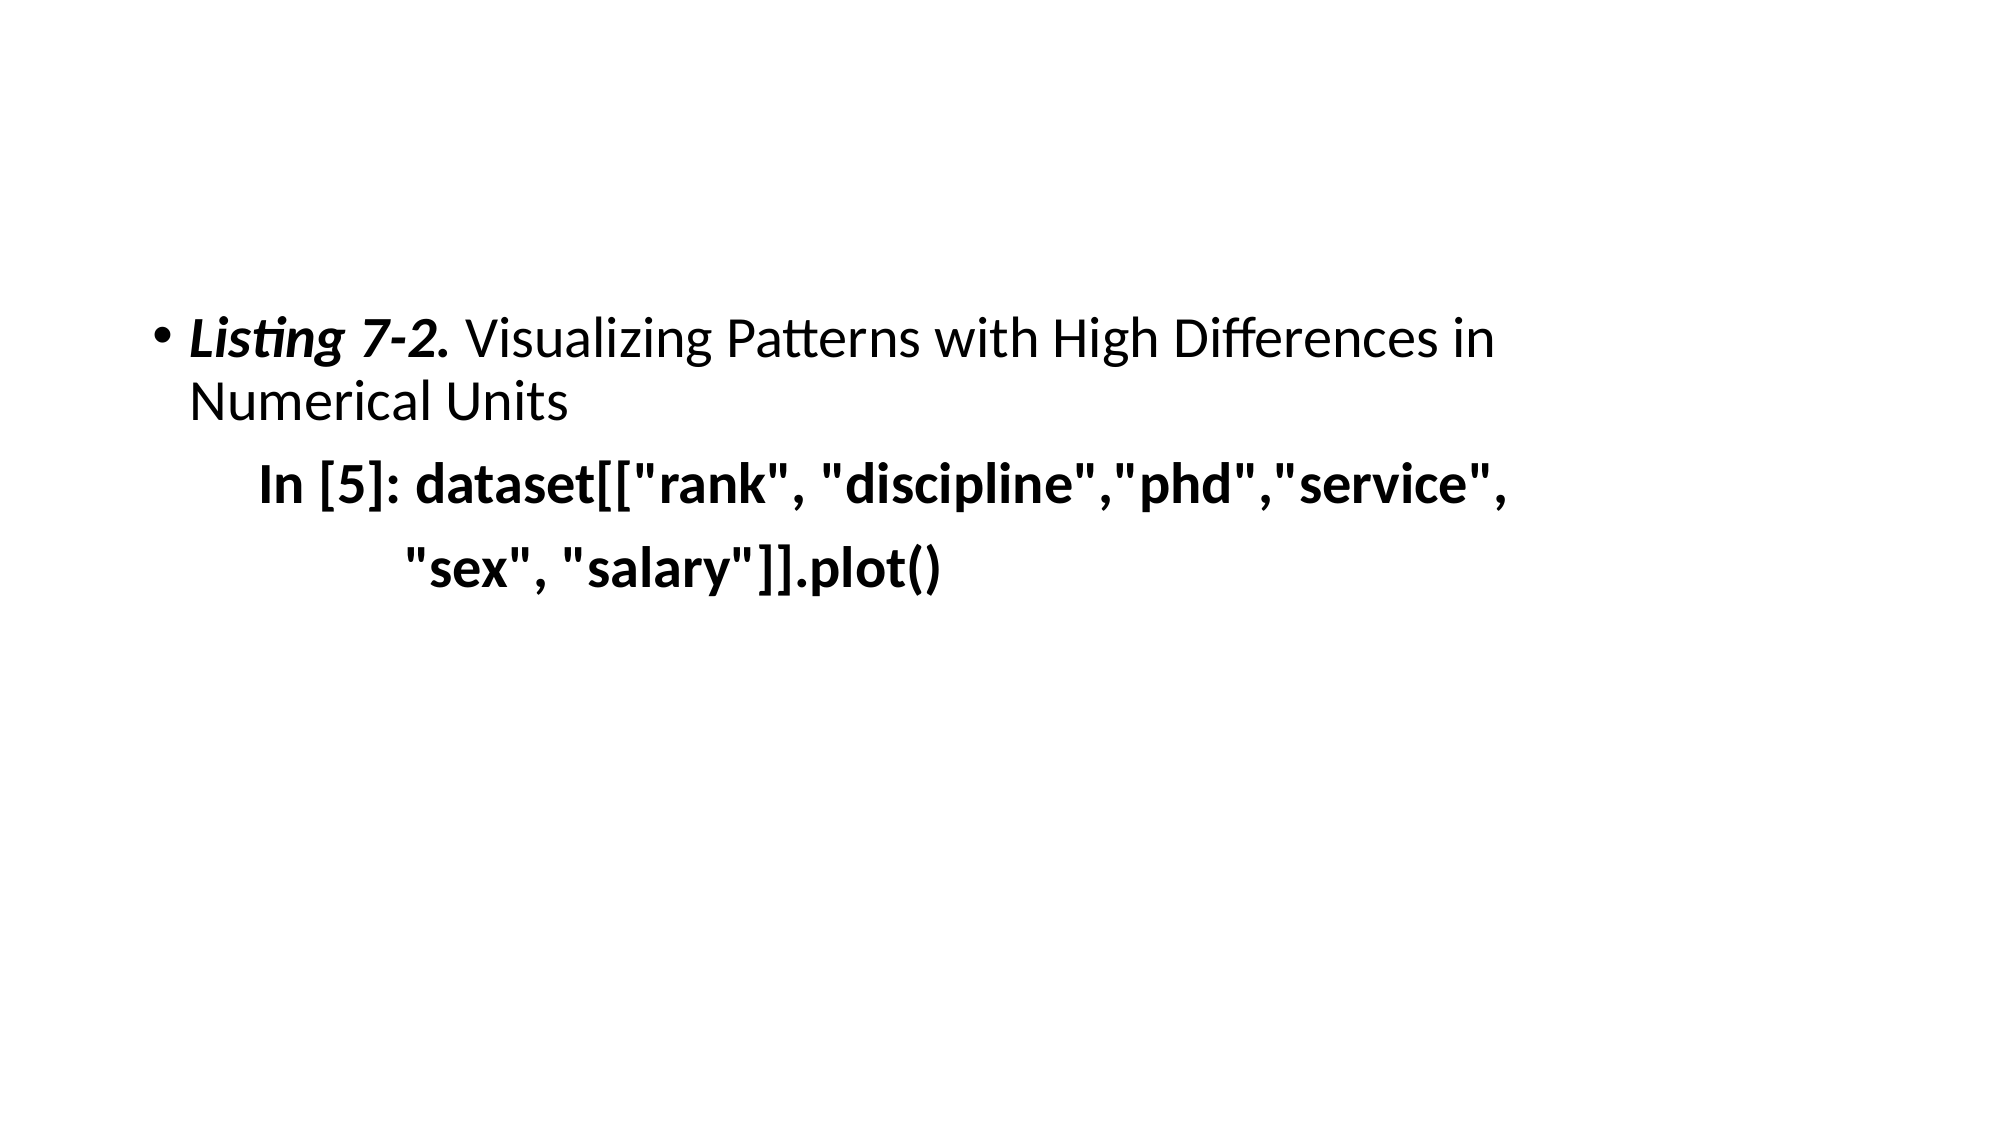

#
Listing 7-2. Visualizing Patterns with High Differences in Numerical Units
        In [5]: dataset[["rank", "discipline","phd","service",
                   "sex", "salary"]].plot()